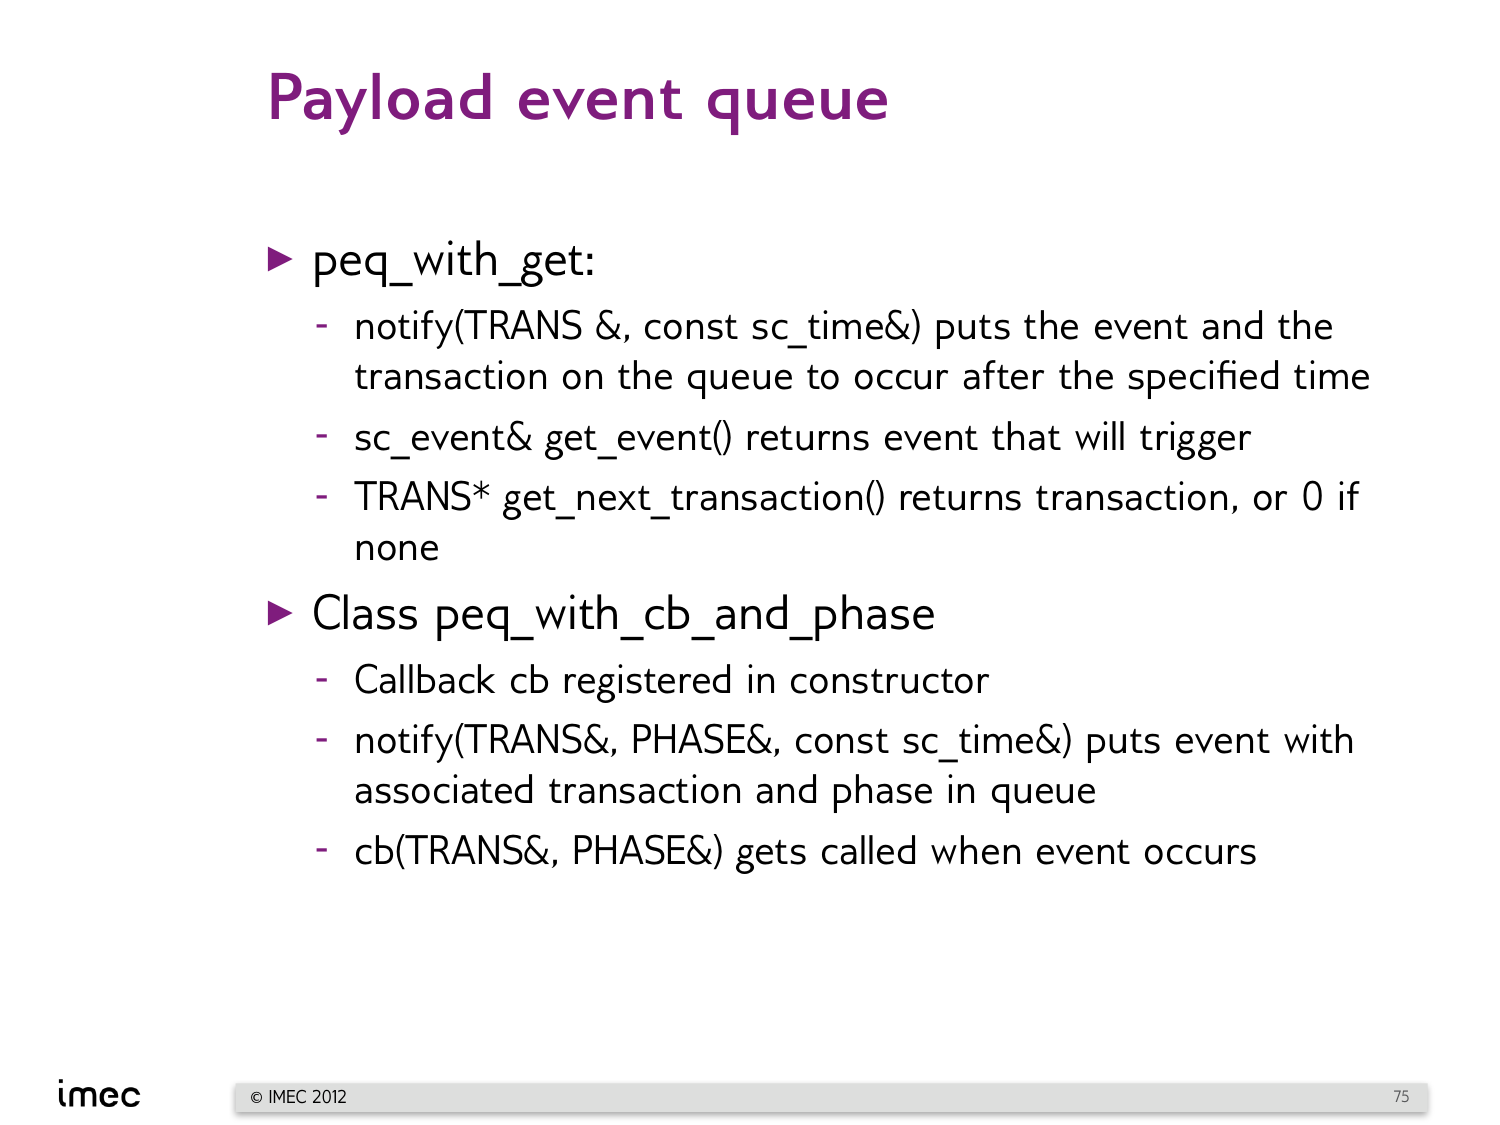

# Payload event queue
peq_with_get:
notify(TRANS &, const sc_time&) puts the event and the transaction on the queue to occur after the specified time
sc_event& get_event() returns event that will trigger
TRANS* get_next_transaction() returns transaction, or 0 if none
Class peq_with_cb_and_phase
Callback cb registered in constructor
notify(TRANS&, PHASE&, const sc_time&) puts event with associated transaction and phase in queue
cb(TRANS&, PHASE&) gets called when event occurs